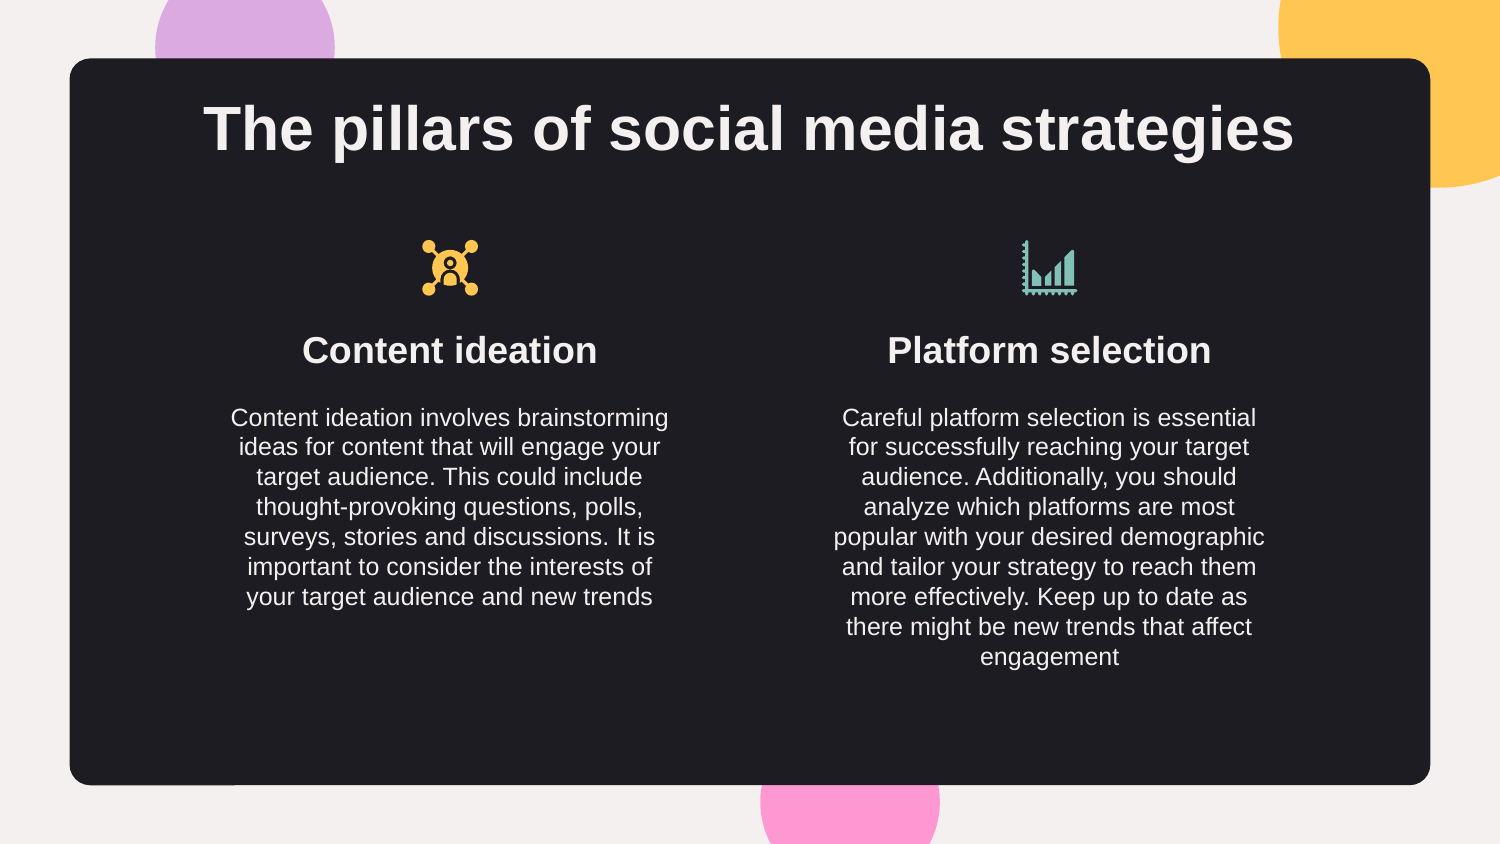

# The pillars of social media strategies

Content ideation
Platform selection
Content ideation involves brainstorming ideas for content that will engage your target audience. This could include thought-provoking questions, polls, surveys, stories and discussions. It is important to consider the interests of your target audience and new trends
Careful platform selection is essential for successfully reaching your target audience. Additionally, you should analyze which platforms are most popular with your desired demographic and tailor your strategy to reach them more effectively. Keep up to date as there might be new trends that affect engagement